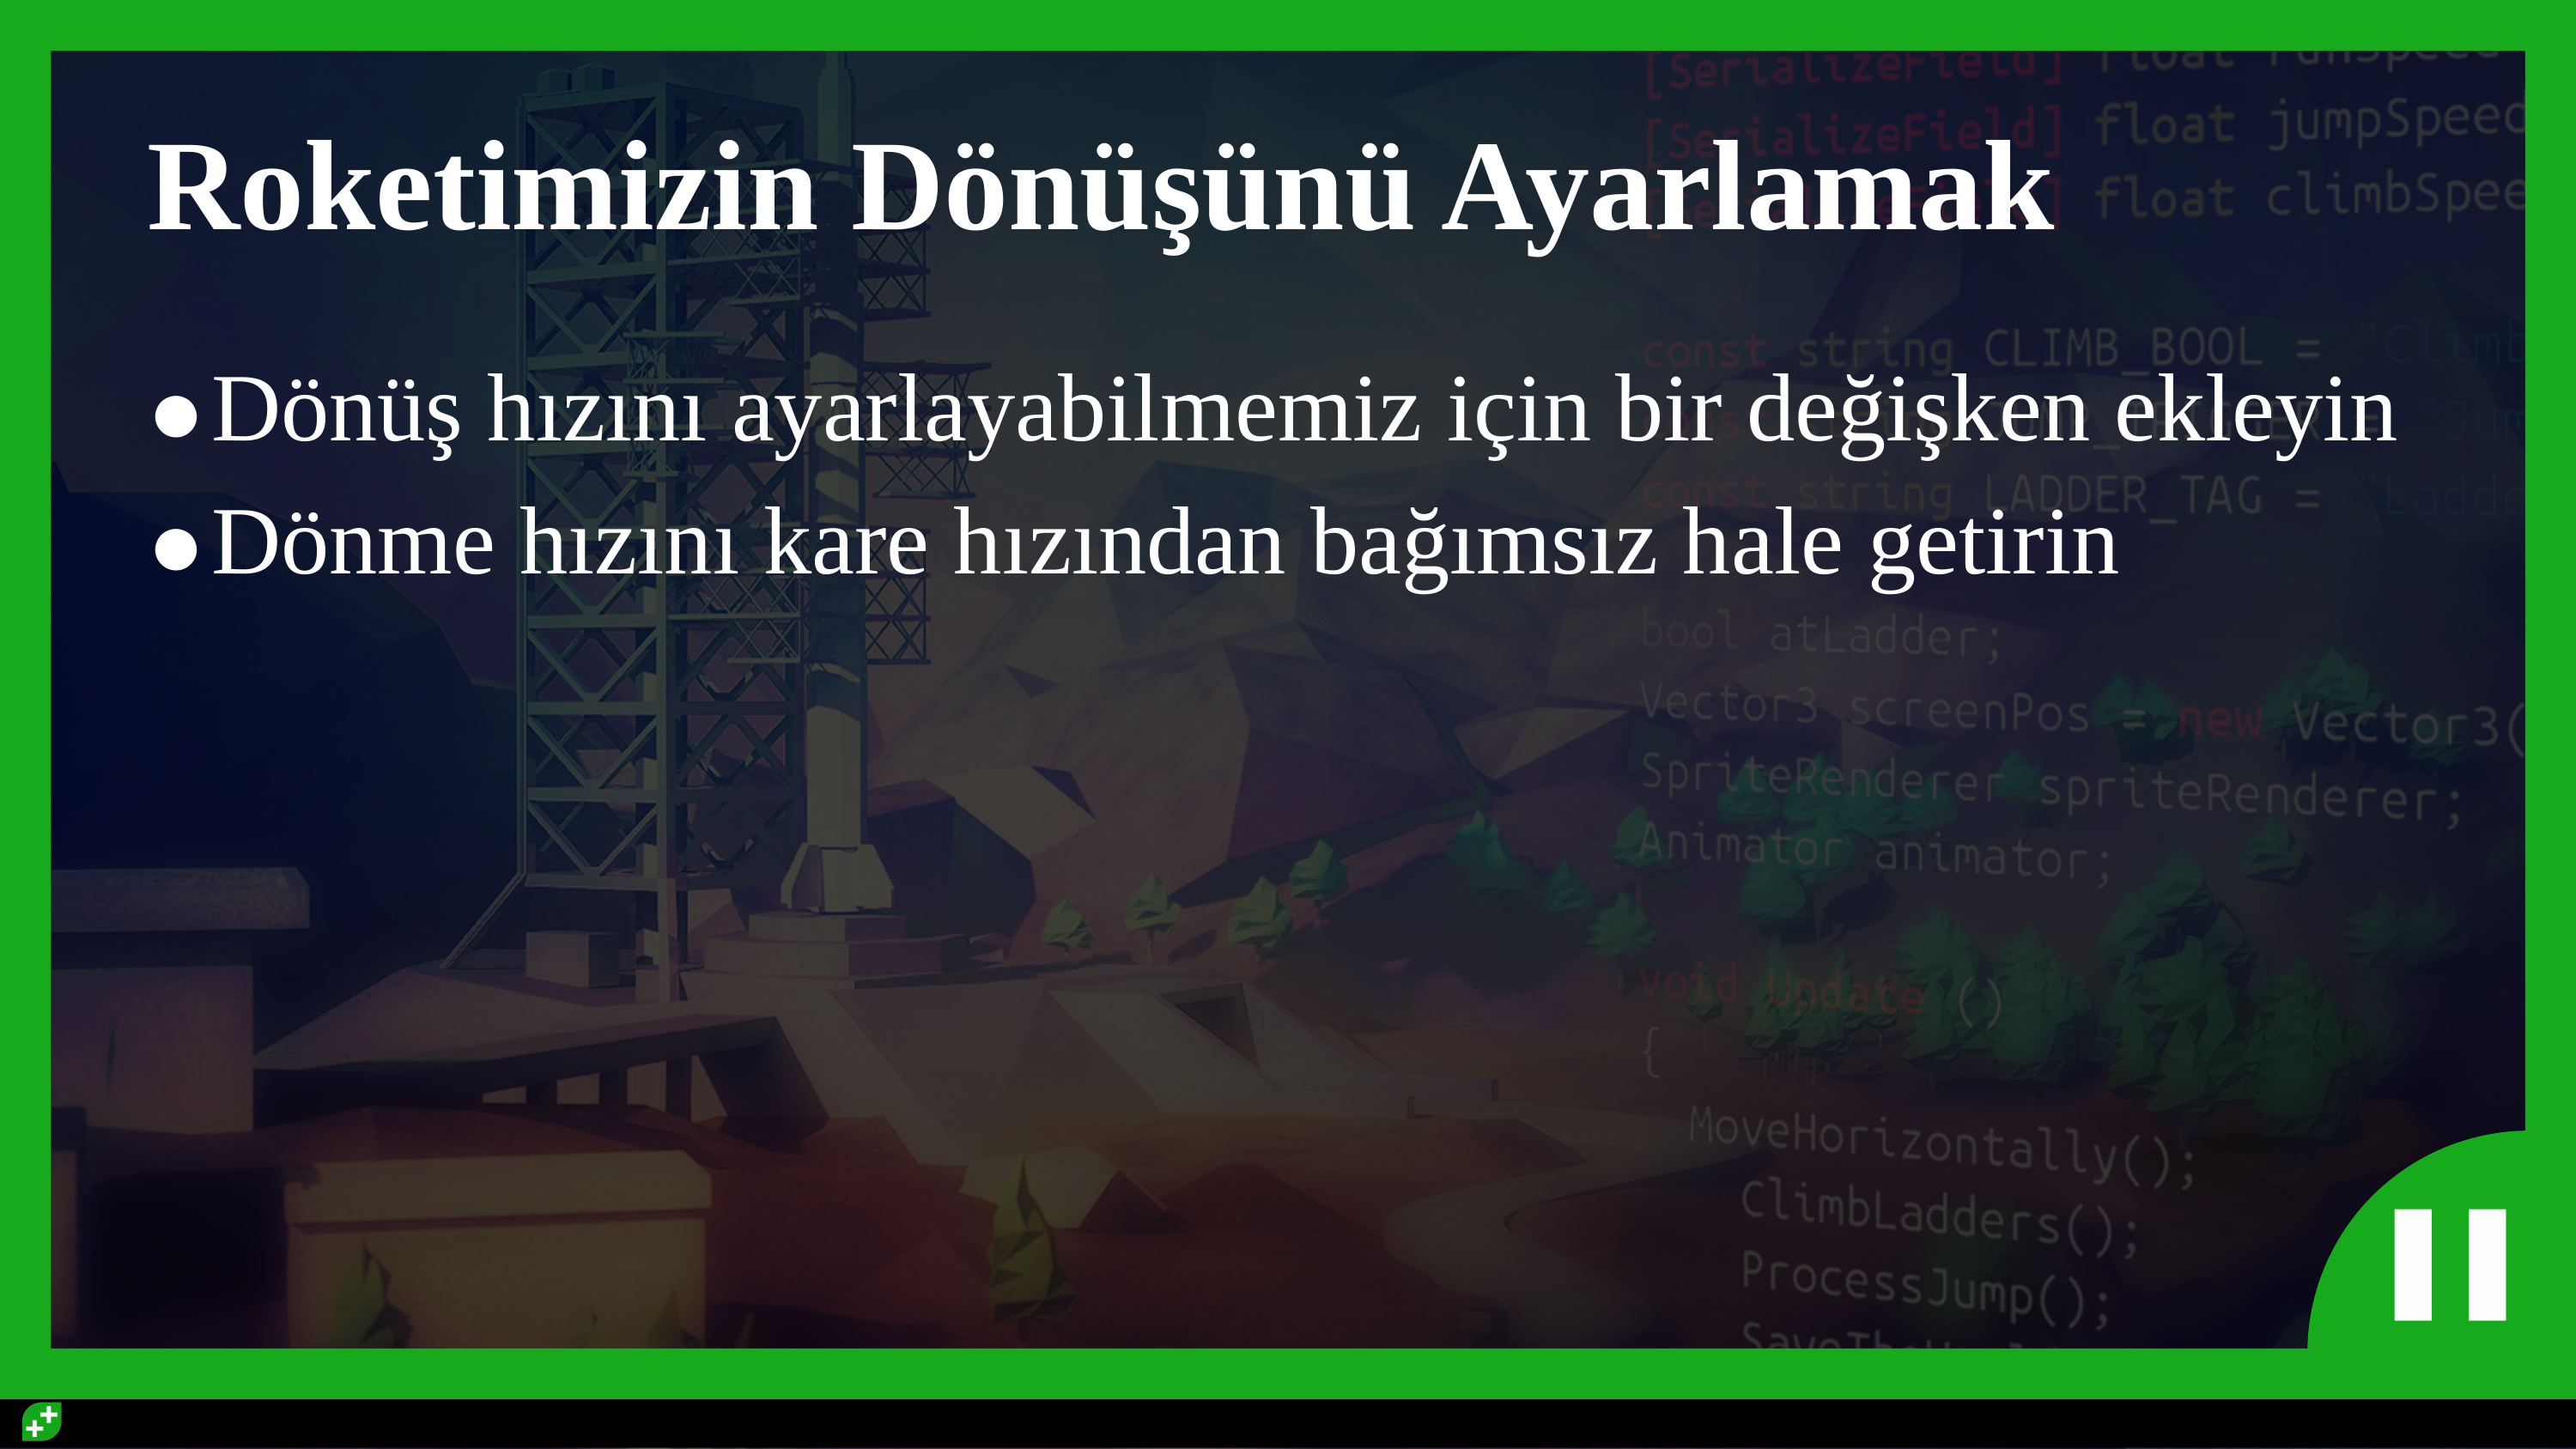

# Roketimizin Dönüşünü Ayarlamak
Dönüş hızını ayarlayabilmemiz için bir değişken ekleyin
Dönme hızını kare hızından bağımsız hale getirin